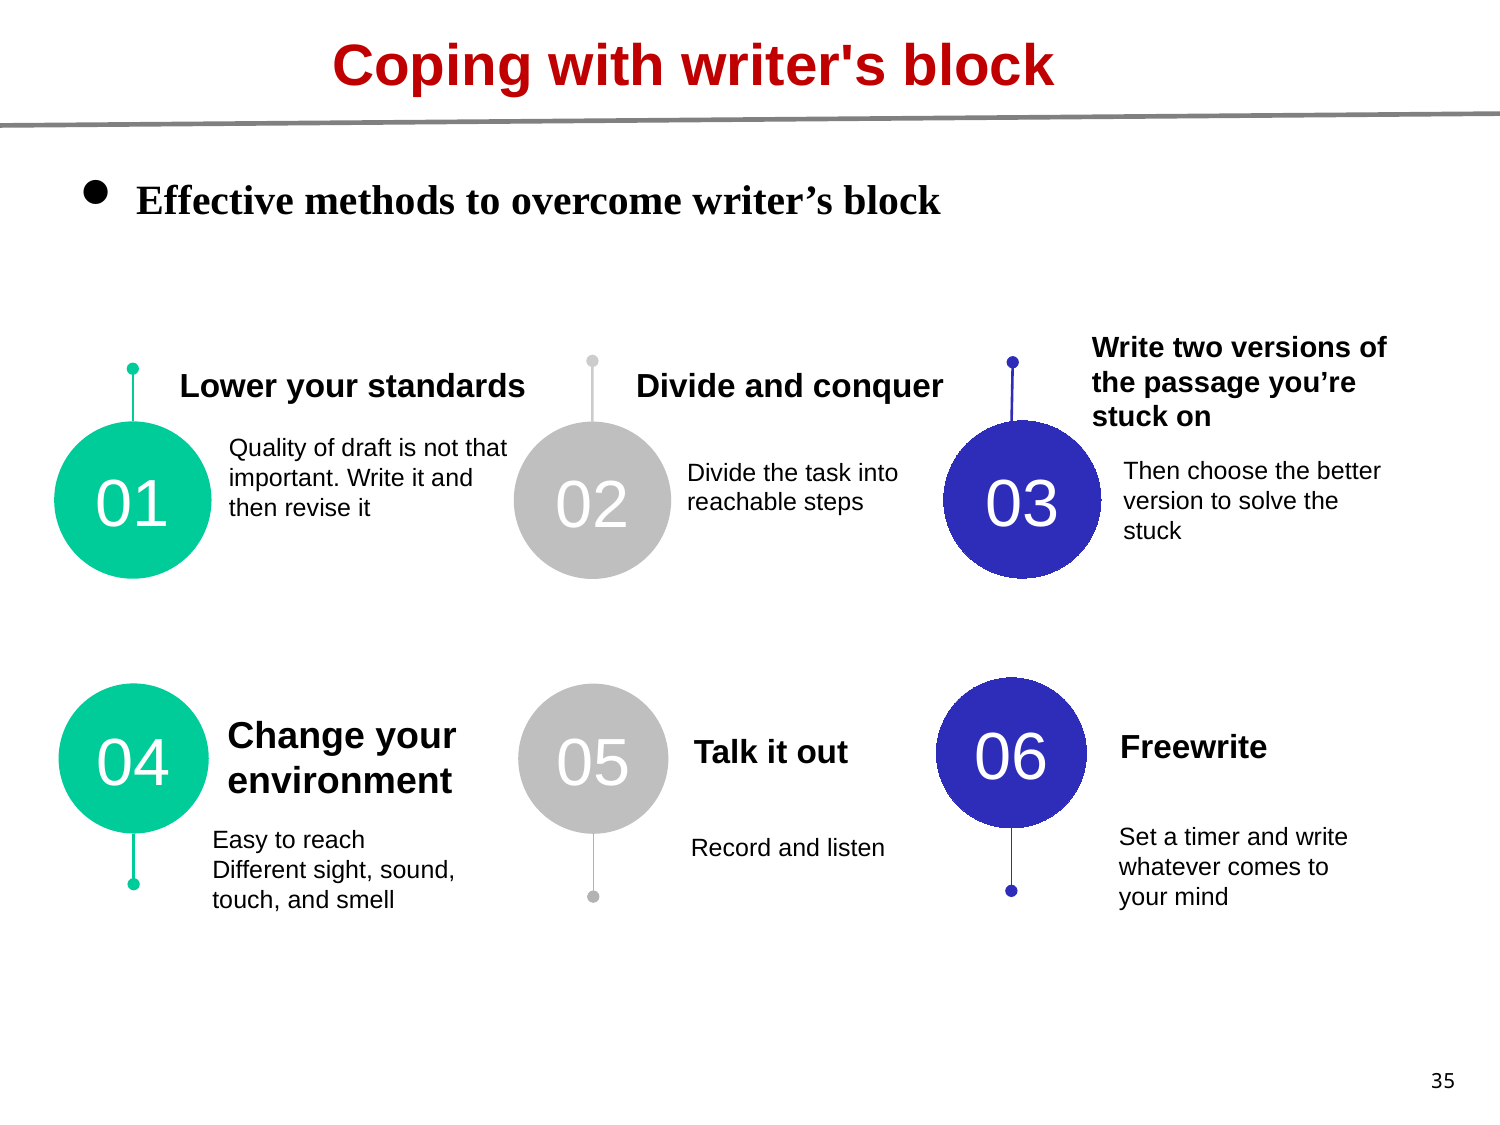

Coping with writer's block
Effective methods to overcome writer’s block
Write two versions of the passage you’re stuck on
Lower your standards
Divide and conquer

03

01

02
Quality of draft is not that important. Write it and then revise it
Then choose the better version to solve the stuck
Divide the task into reachable steps

06

04

05
Change your environment
Freewrite
Talk it out
Set a timer and write whatever comes to your mind
Easy to reach
Different sight, sound, touch, and smell
Record and listen